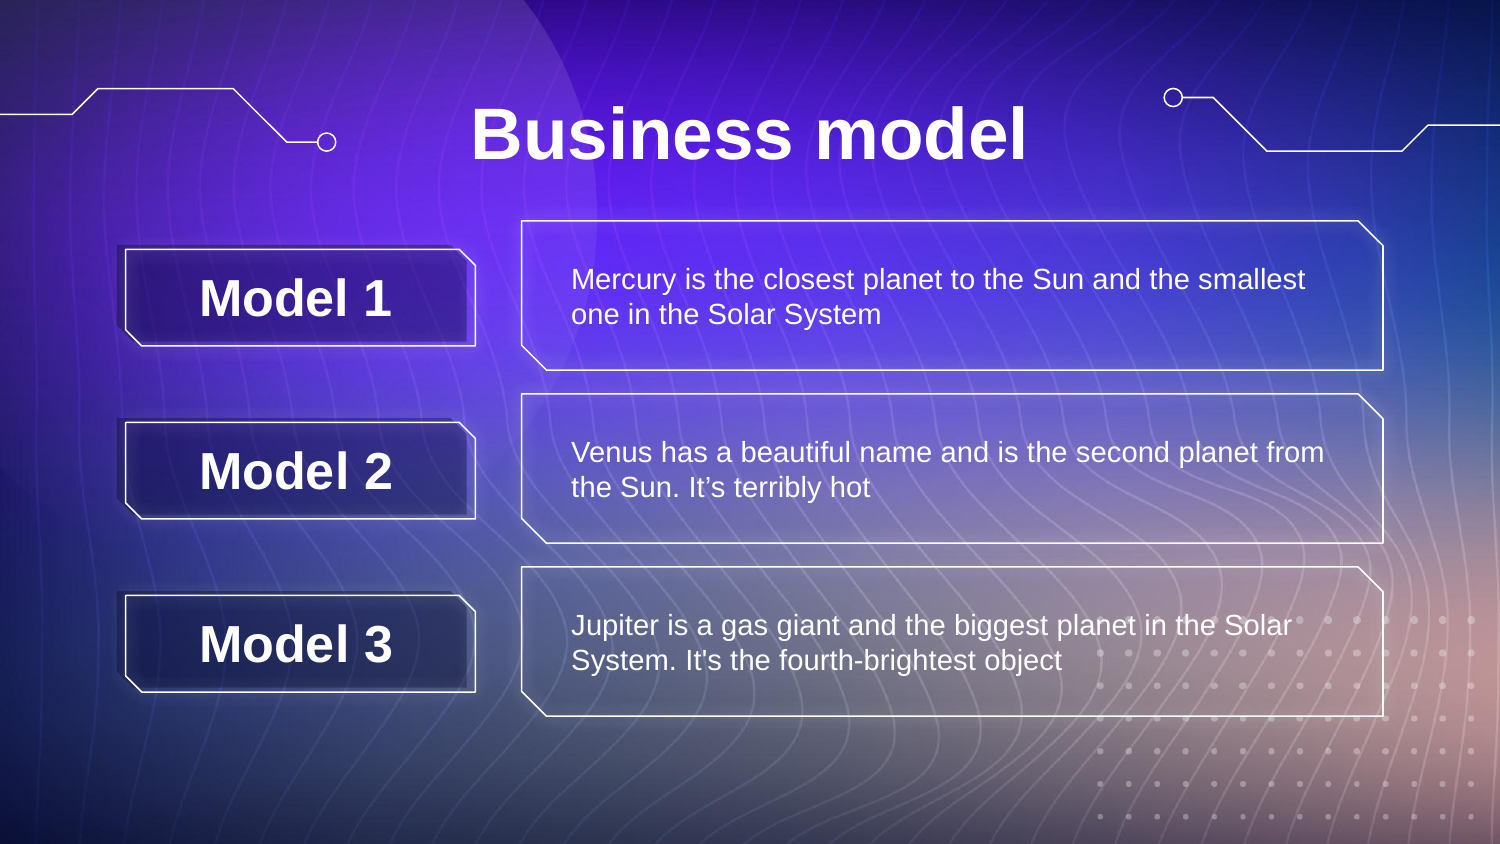

# Business model

Mercury is the closest planet to the Sun and the smallest one in the Solar System
Model 1

Venus has a beautiful name and is the second planet from the Sun. It’s terribly hot
Model 2

Jupiter is a gas giant and the biggest planet in the Solar System. It's the fourth-brightest object
Model 3